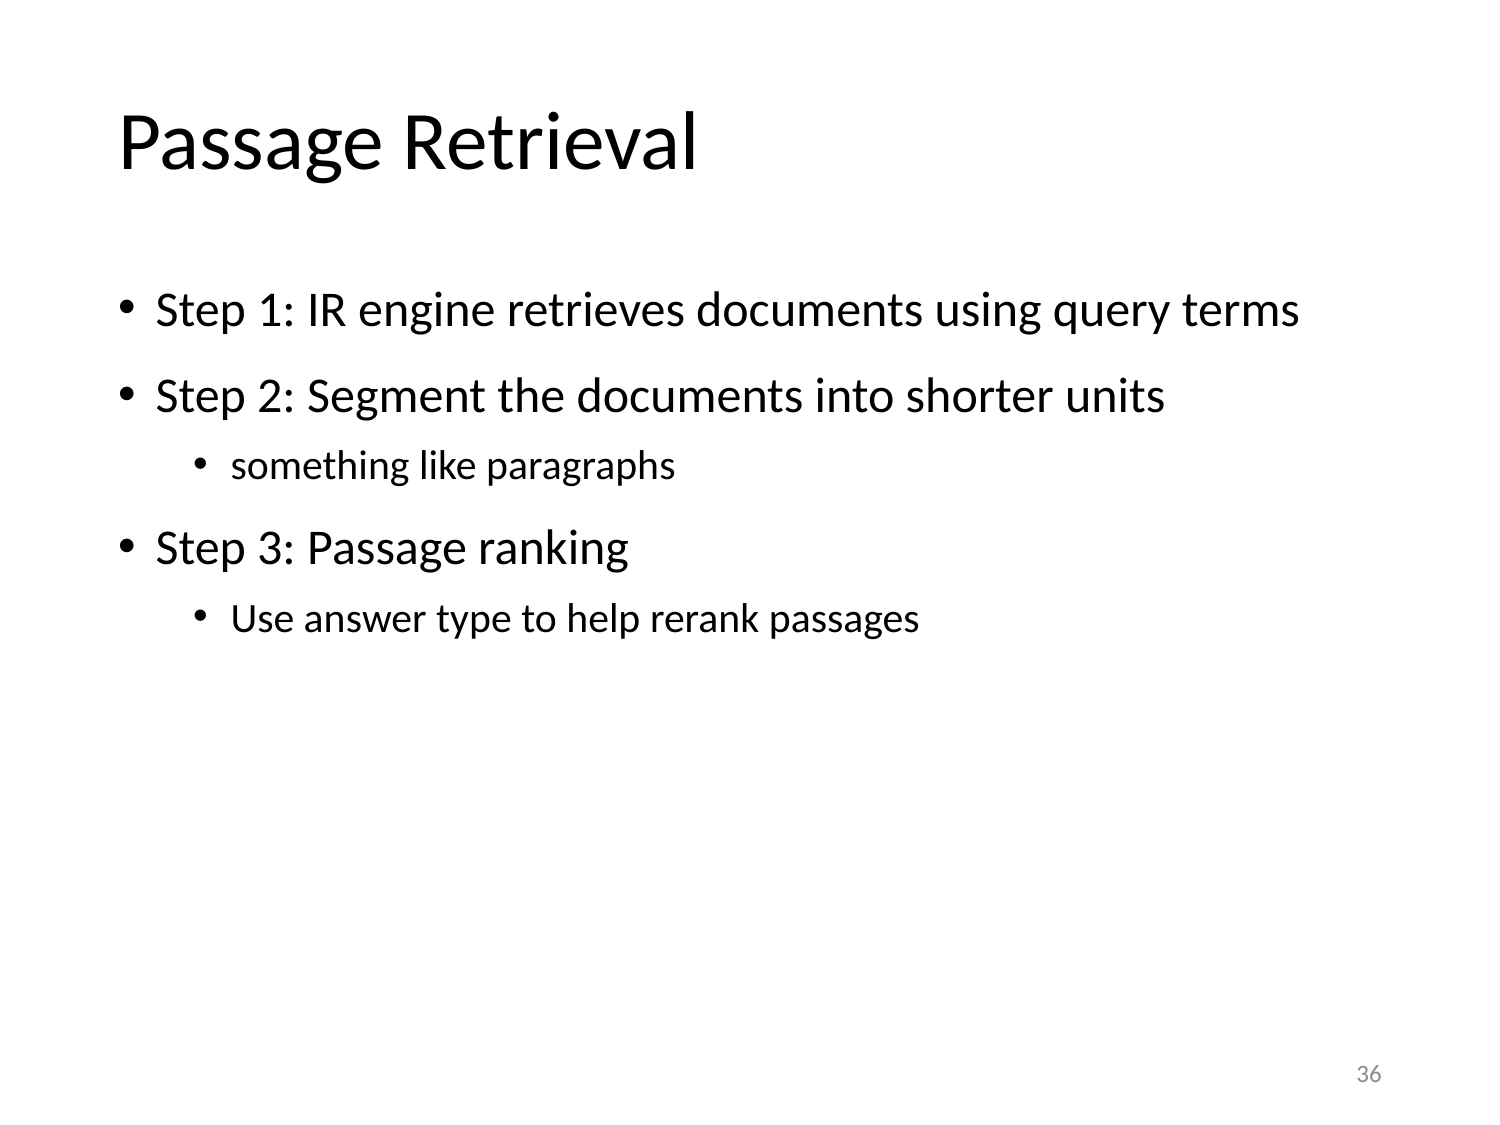

# Passage Retrieval
Step 1: IR engine retrieves documents using query terms
Step 2: Segment the documents into shorter units
something like paragraphs
Step 3: Passage ranking
Use answer type to help rerank passages

36